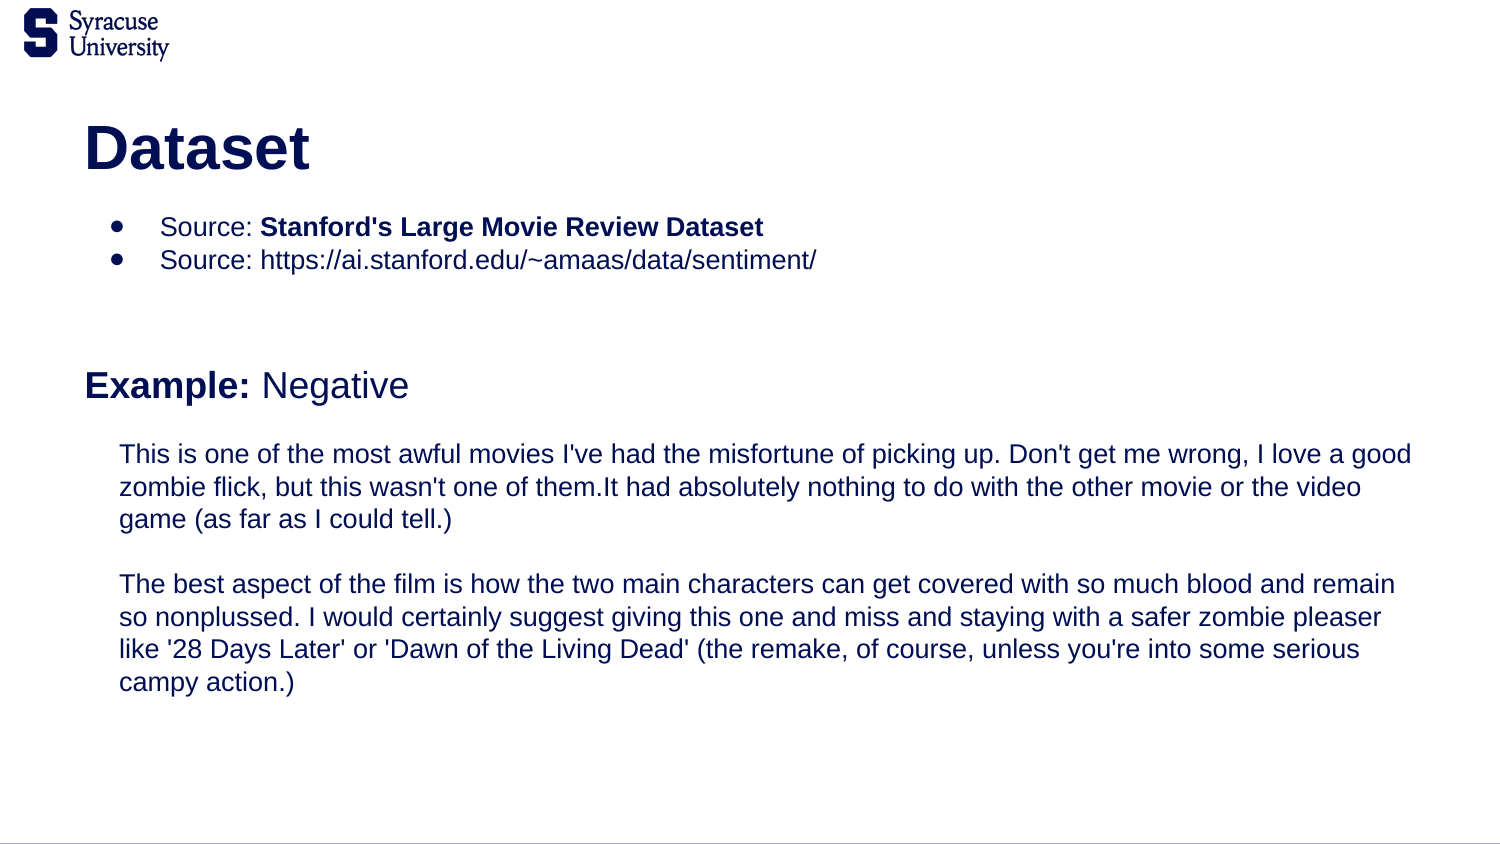

Dataset
Source: Stanford's Large Movie Review Dataset
Source: https://ai.stanford.edu/~amaas/data/sentiment/
Example: Negative
This is one of the most awful movies I've had the misfortune of picking up. Don't get me wrong, I love a good zombie flick, but this wasn't one of them.It had absolutely nothing to do with the other movie or the video game (as far as I could tell.)

The best aspect of the film is how the two main characters can get covered with so much blood and remain so nonplussed. I would certainly suggest giving this one and miss and staying with a safer zombie pleaser like '28 Days Later' or 'Dawn of the Living Dead' (the remake, of course, unless you're into some serious campy action.)